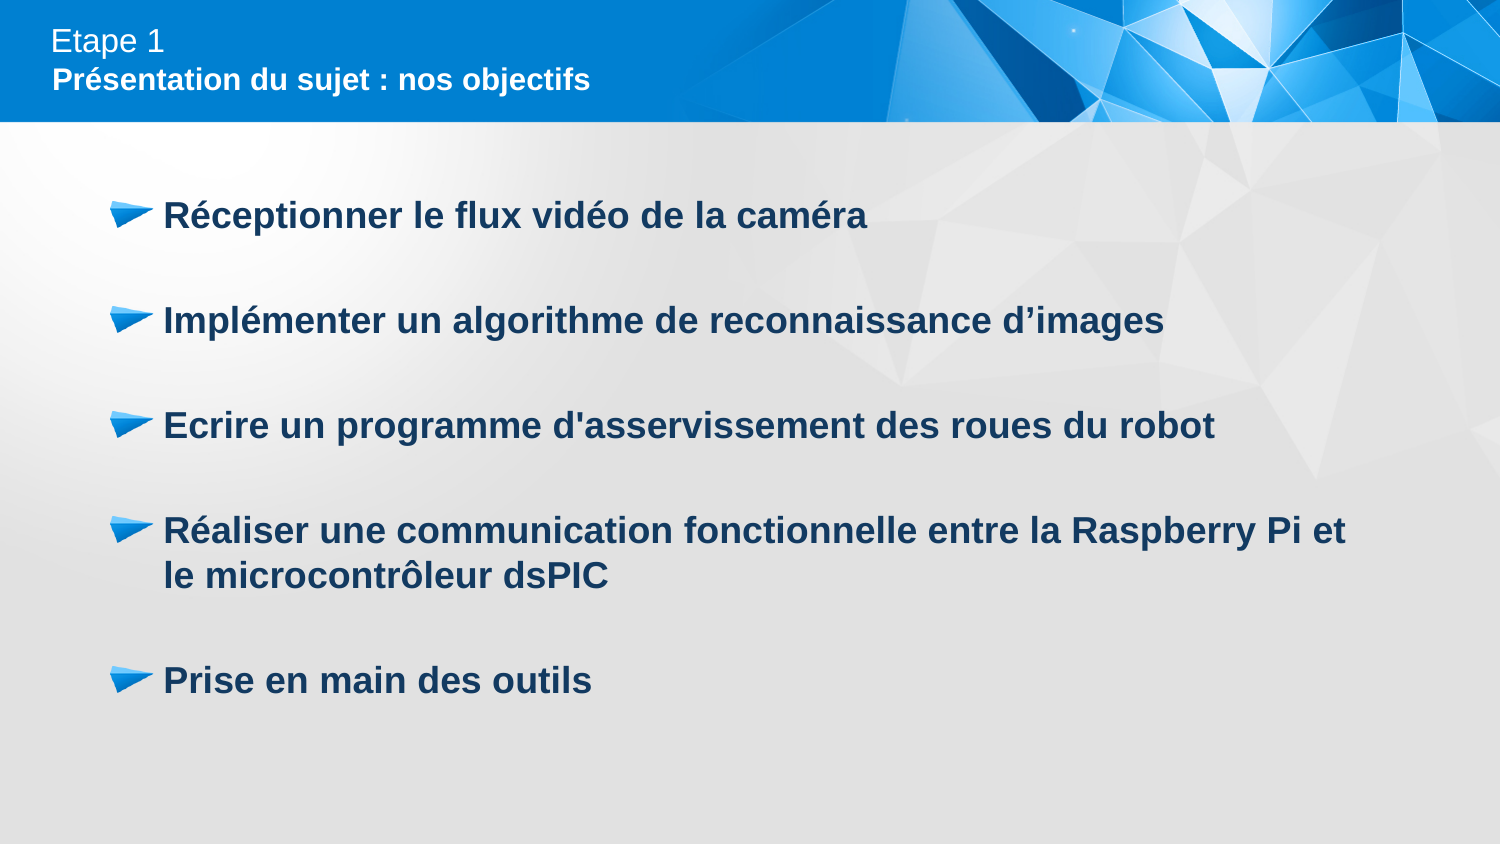

# Etape 1
Présentation du sujet : nos objectifs
Réceptionner le flux vidéo de la caméra

Implémenter un algorithme de reconnaissance d’images

Ecrire un programme d'asservissement des roues du robot

Réaliser une communication fonctionnelle entre la Raspberry Pi et le microcontrôleur dsPIC

Prise en main des outils